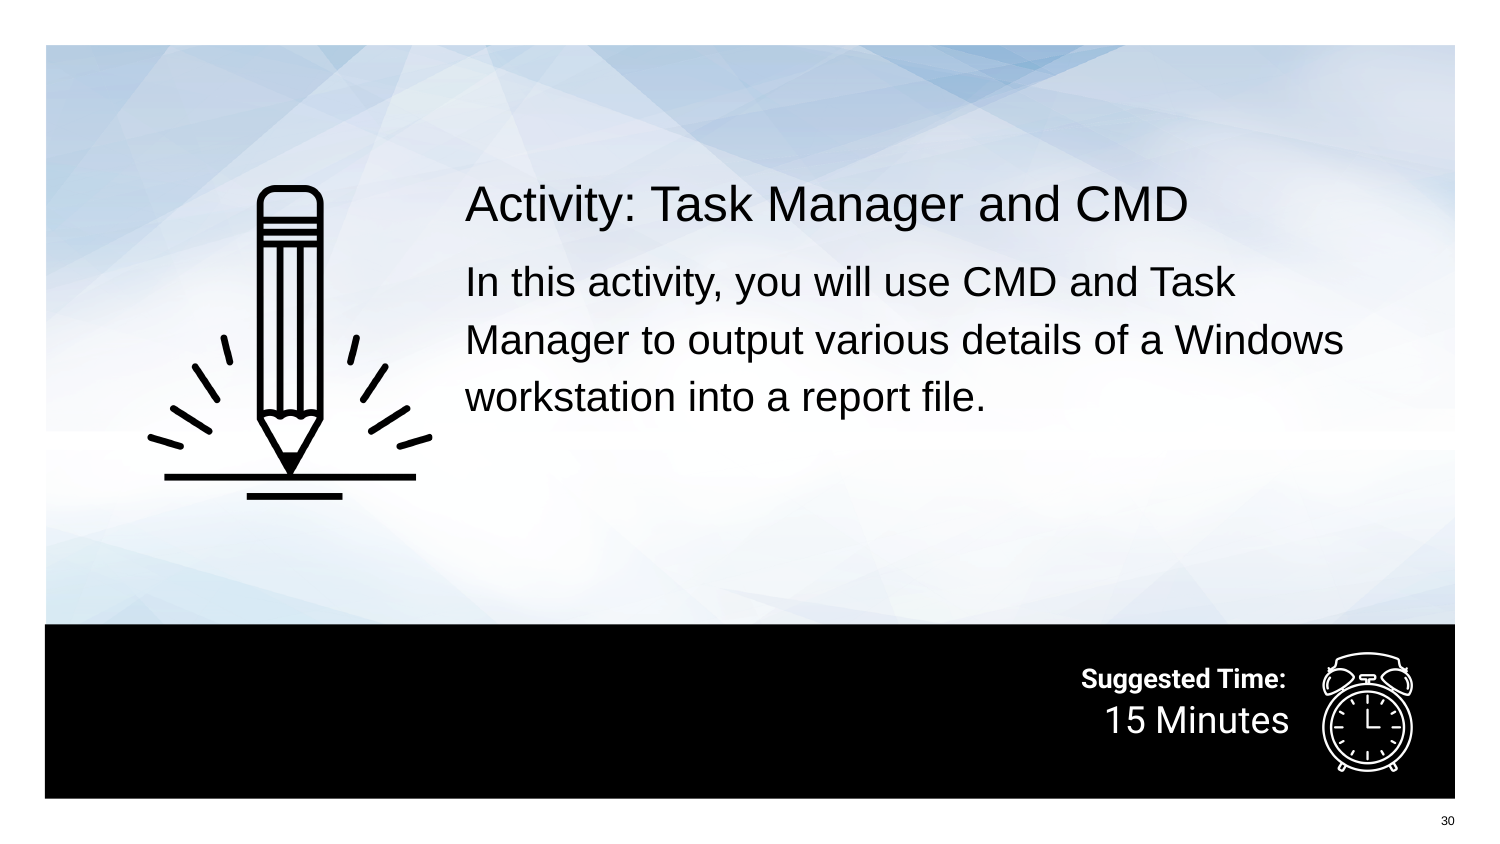

Activity: Task Manager and CMD
In this activity, you will use CMD and Task Manager to output various details of a Windows workstation into a report file.

# 15 Minutes
30